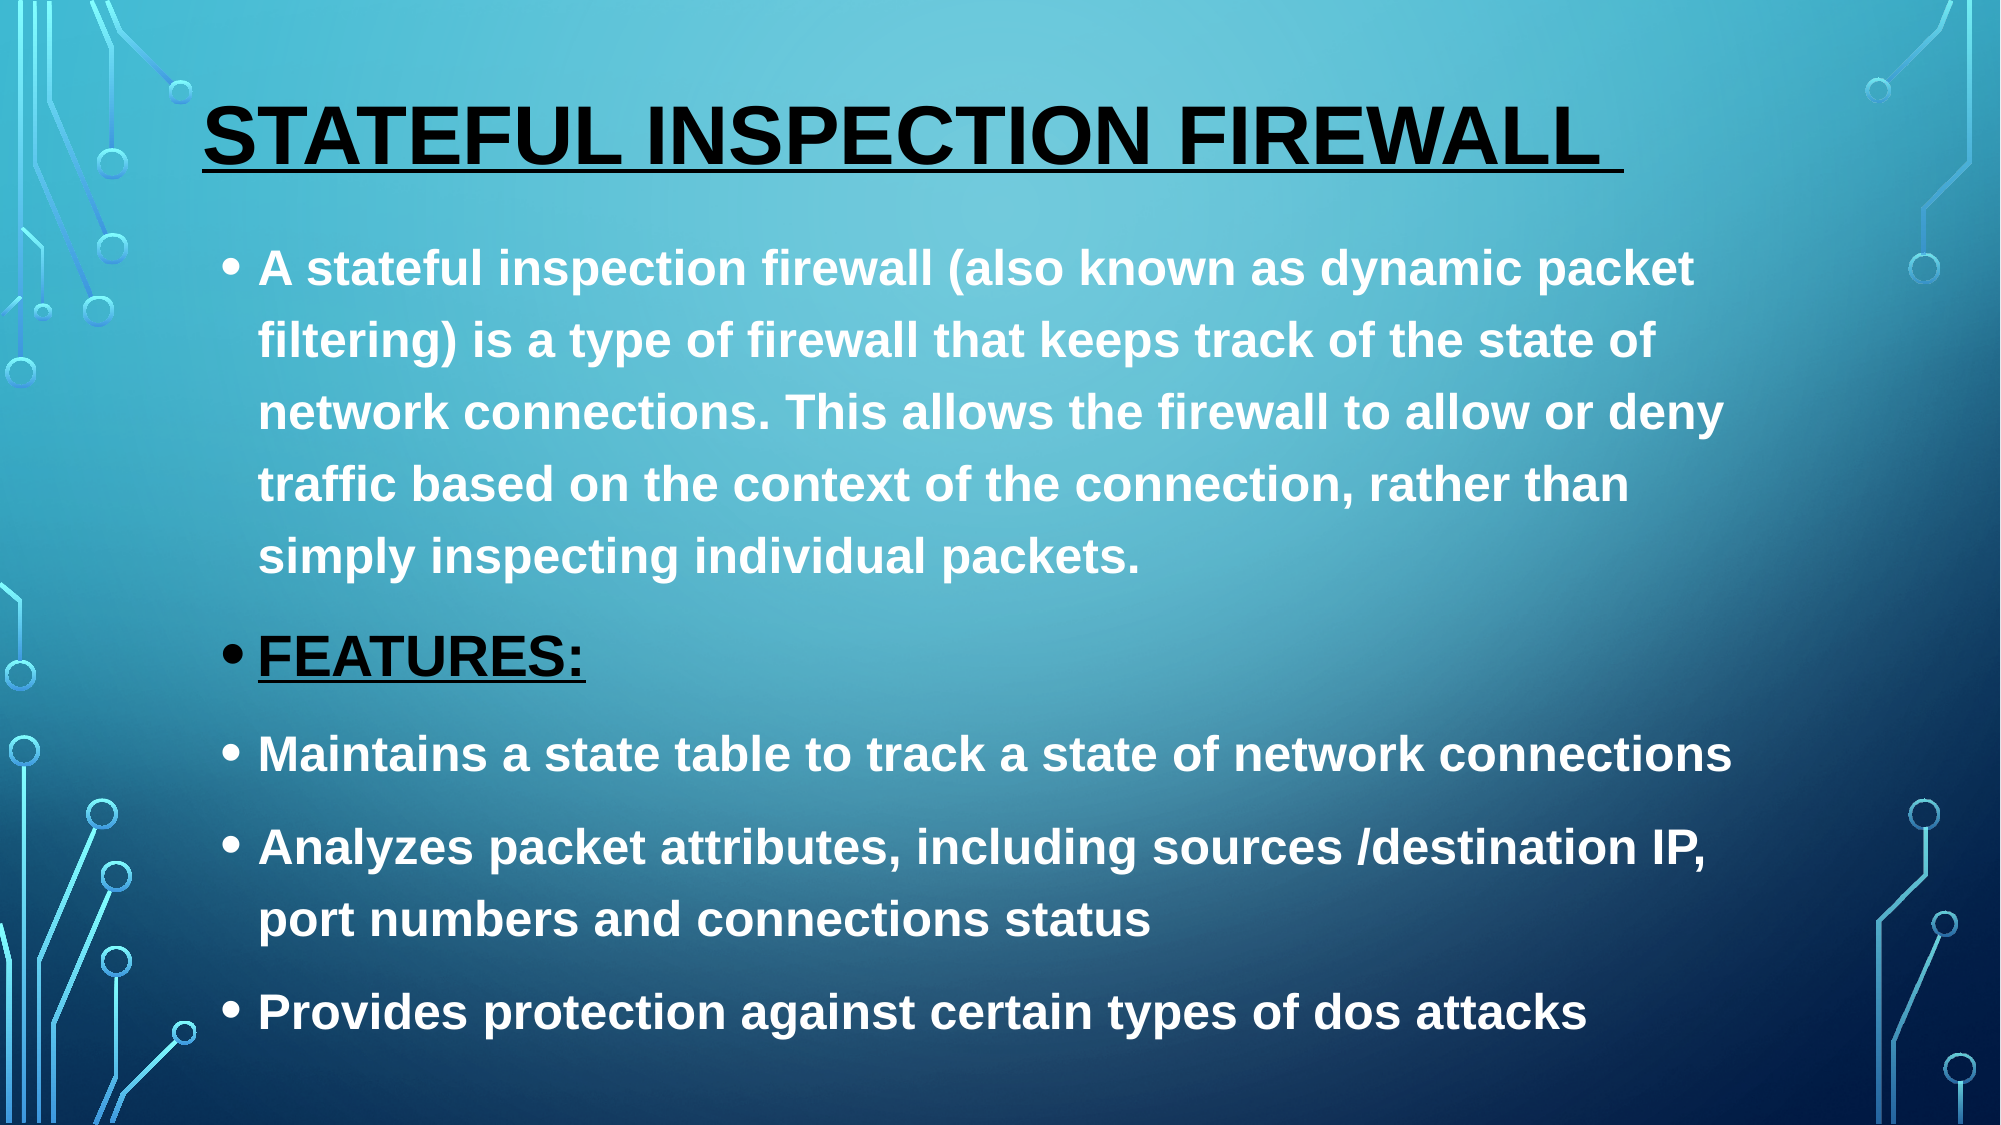

# STATEFUL INSPECTION FIREWALL
A stateful inspection firewall (also known as dynamic packet filtering) is a type of firewall that keeps track of the state of network connections. This allows the firewall to allow or deny traffic based on the context of the connection, rather than simply inspecting individual packets.
FEATURES:
Maintains a state table to track a state of network connections
Analyzes packet attributes, including sources /destination IP, port numbers and connections status
Provides protection against certain types of dos attacks